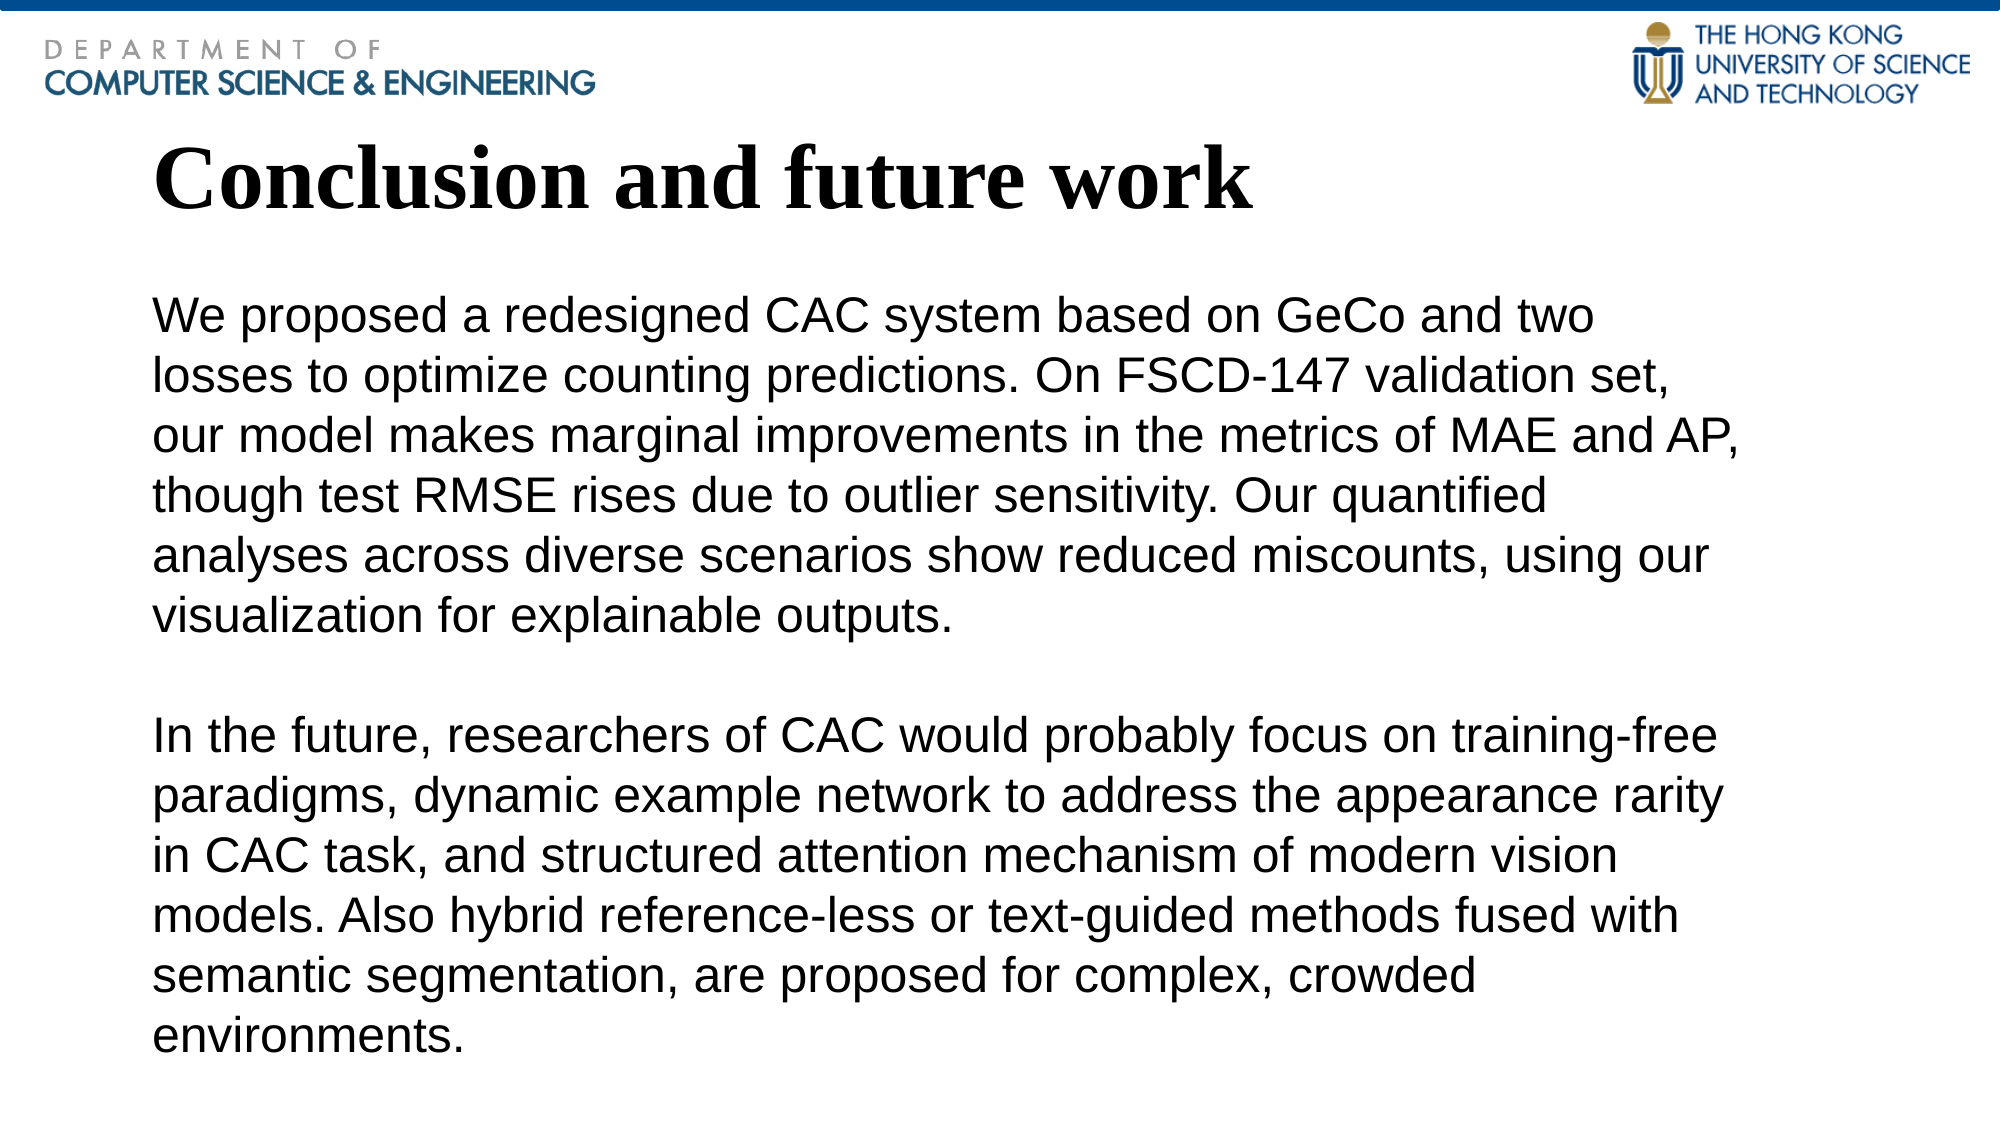

# Conclusion and future work
We proposed a redesigned CAC system based on GeCo and two losses to optimize counting predictions. On FSCD-147 validation set, our model makes marginal improvements in the metrics of MAE and AP, though test RMSE rises due to outlier sensitivity. Our quantified analyses across diverse scenarios show reduced miscounts, using our visualization for explainable outputs.

In the future, researchers of CAC would probably focus on training-free paradigms, dynamic example network to address the appearance rarity in CAC task, and structured attention mechanism of modern vision models. Also hybrid reference-less or text-guided methods fused with semantic segmentation, are proposed for complex, crowded environments.
15